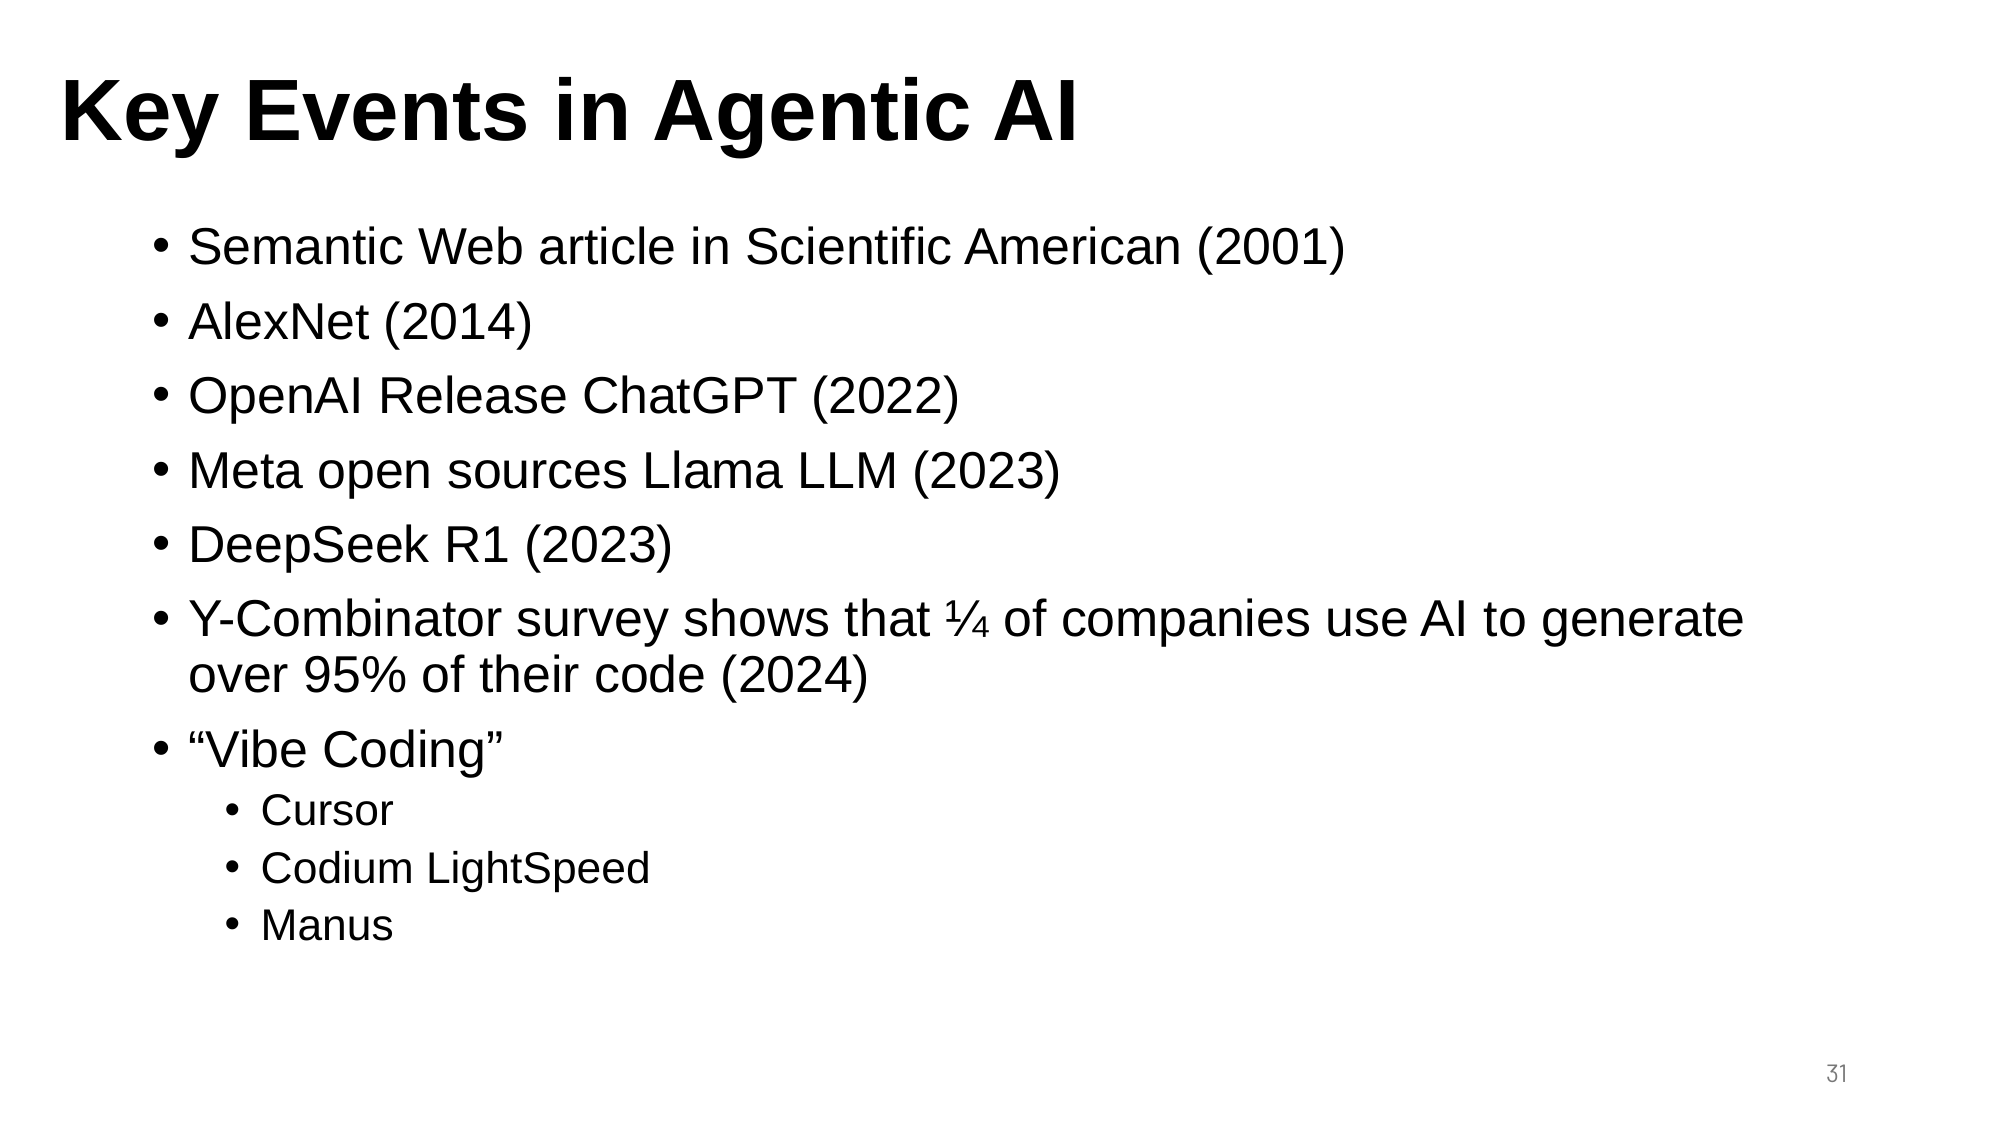

# Key Events in Agentic AI
Semantic Web article in Scientific American (2001)
AlexNet (2014)
OpenAI Release ChatGPT (2022)
Meta open sources Llama LLM (2023)
DeepSeek R1 (2023)
Y-Combinator survey shows that ¼ of companies use AI to generate over 95% of their code (2024)
“Vibe Coding”
Cursor
Codium LightSpeed
Manus
31